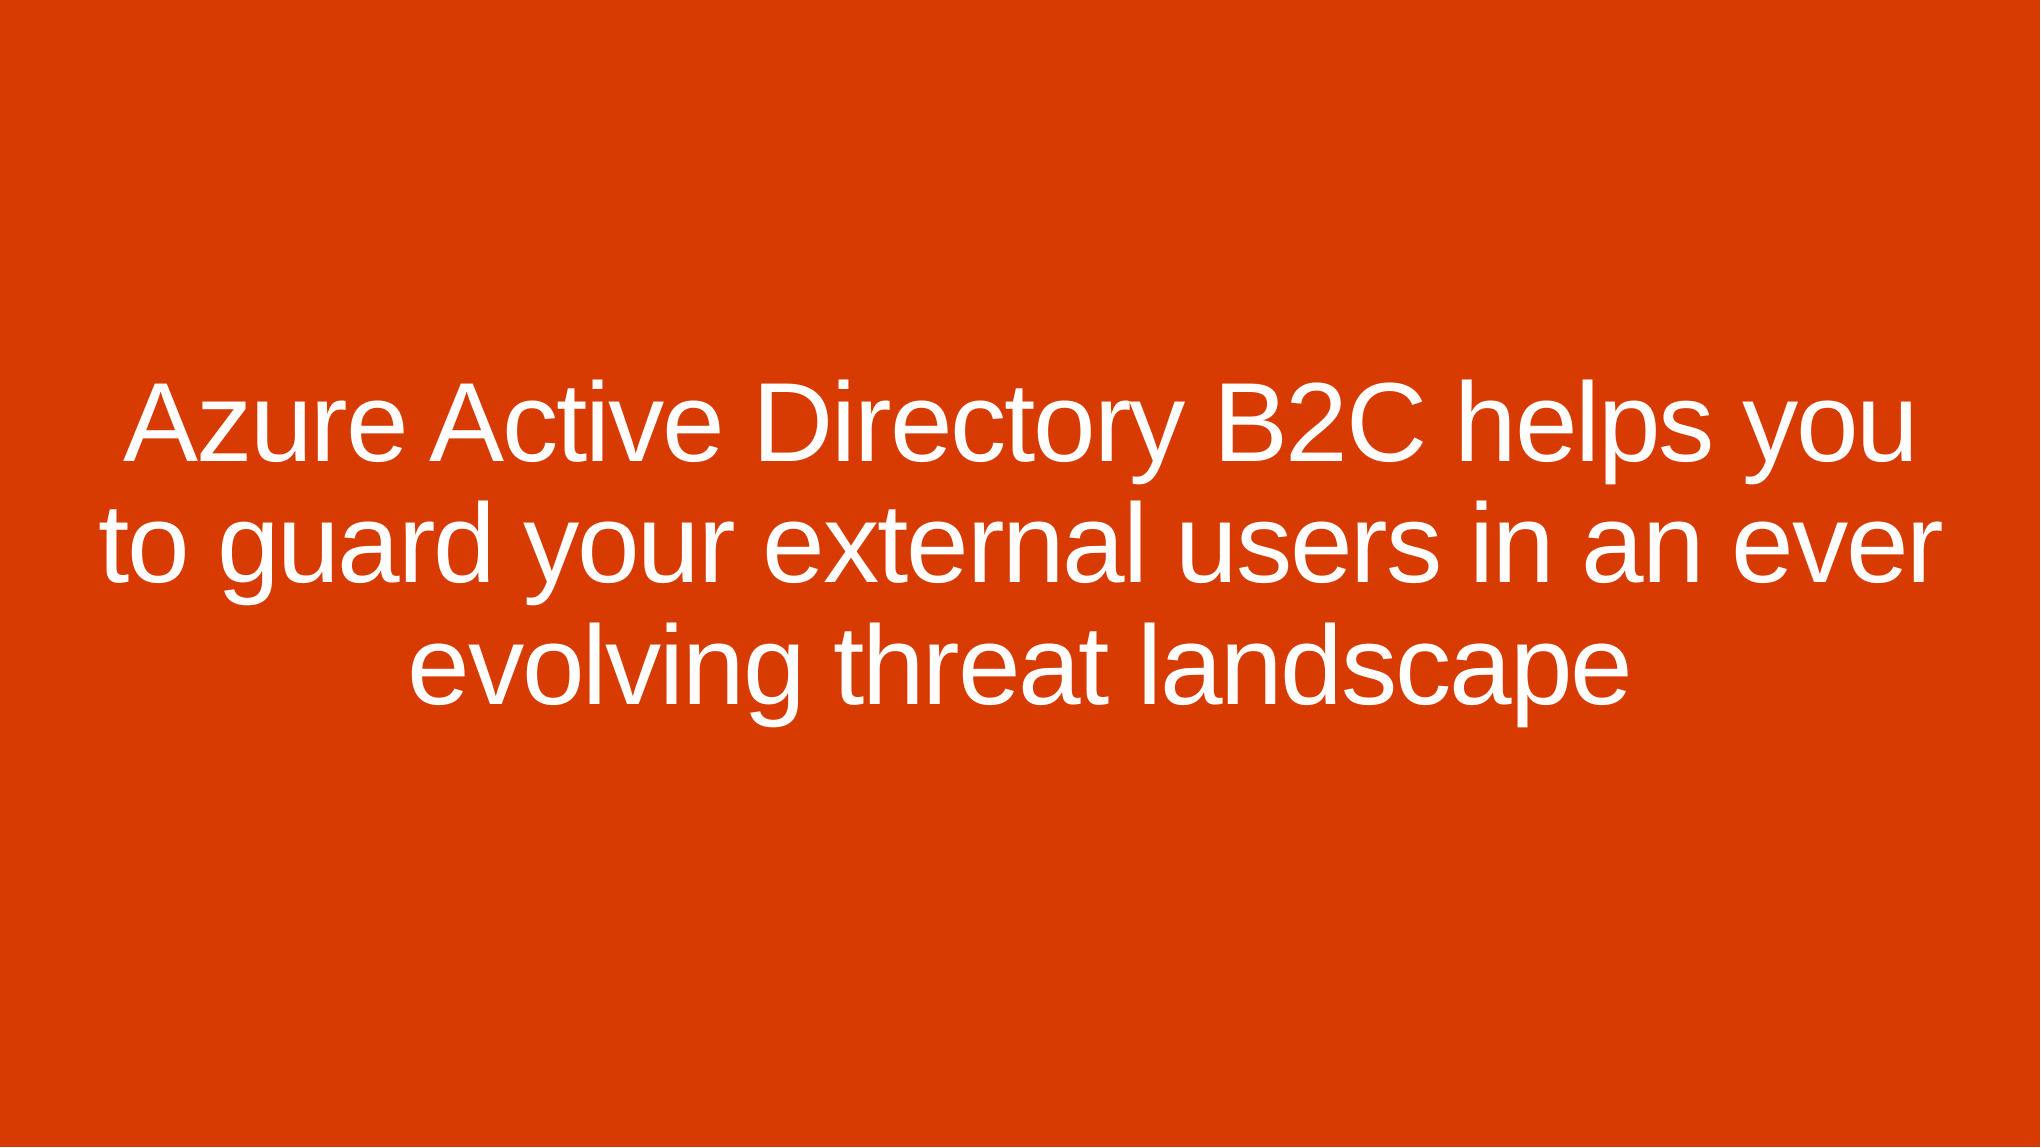

# Azure Active Directory B2C helps you to guard your external users in an ever evolving threat landscape